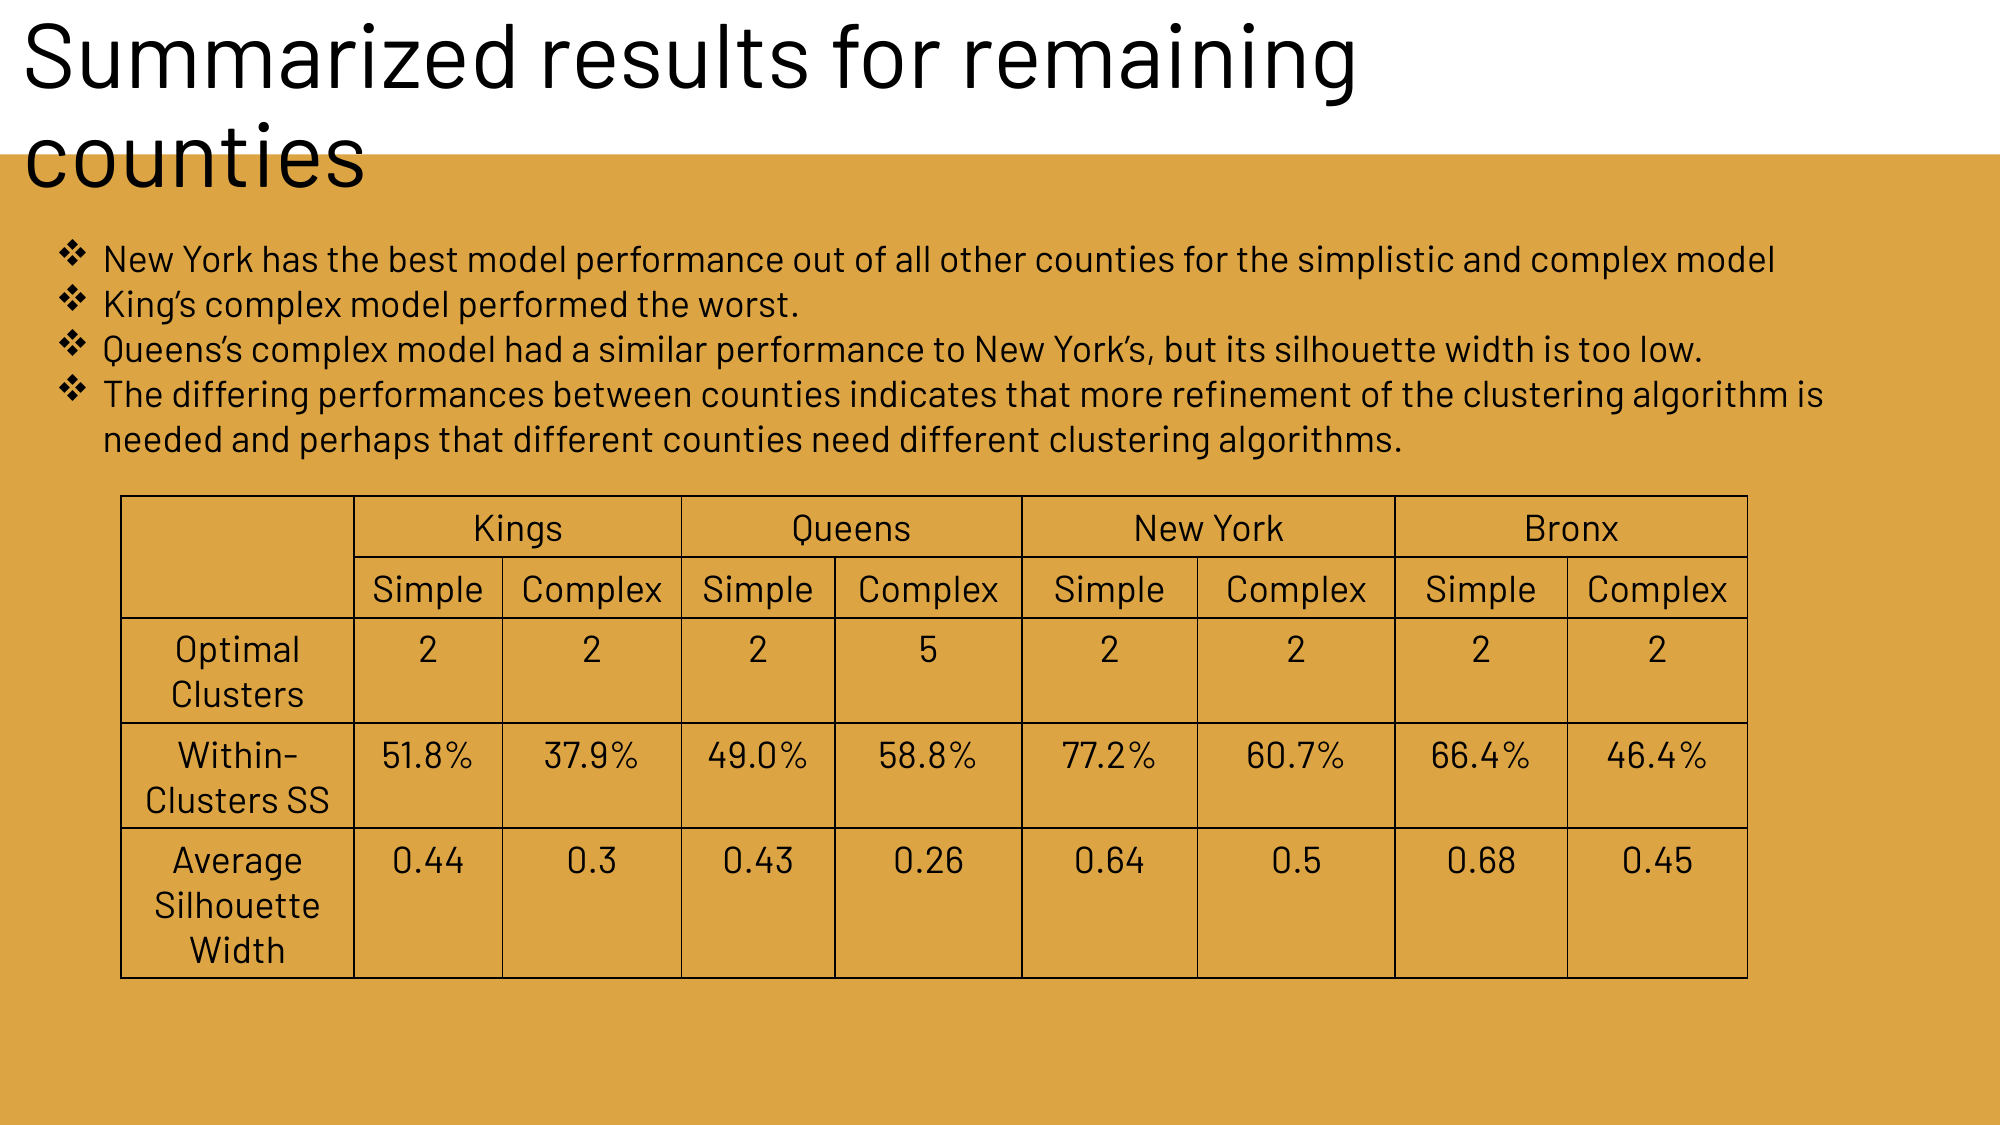

# Summarized results for remaining counties

New York has the best model performance out of all other counties for the simplistic and complex model
King’s complex model performed the worst.
Queens’s complex model had a similar performance to New York’s, but its silhouette width is too low.
The differing performances between counties indicates that more refinement of the clustering algorithm is needed and perhaps that different counties need different clustering algorithms.
|  | Kings |  | Queens |  | New York |  | Bronx |  |
| --- | --- | --- | --- | --- | --- | --- | --- | --- |
|  | Simple | Complex | Simple | Complex | Simple | Complex | Simple | Complex |
| Optimal Clusters | 2 | 2 | 2 | 5 | 2 | 2 | 2 | 2 |
| Within-Clusters SS | 51.8% | 37.9% | 49.0% | 58.8% | 77.2% | 60.7% | 66.4% | 46.4% |
| Average Silhouette Width | 0.44 | 0.3 | 0.43 | 0.26 | 0.64 | 0.5 | 0.68 | 0.45 |